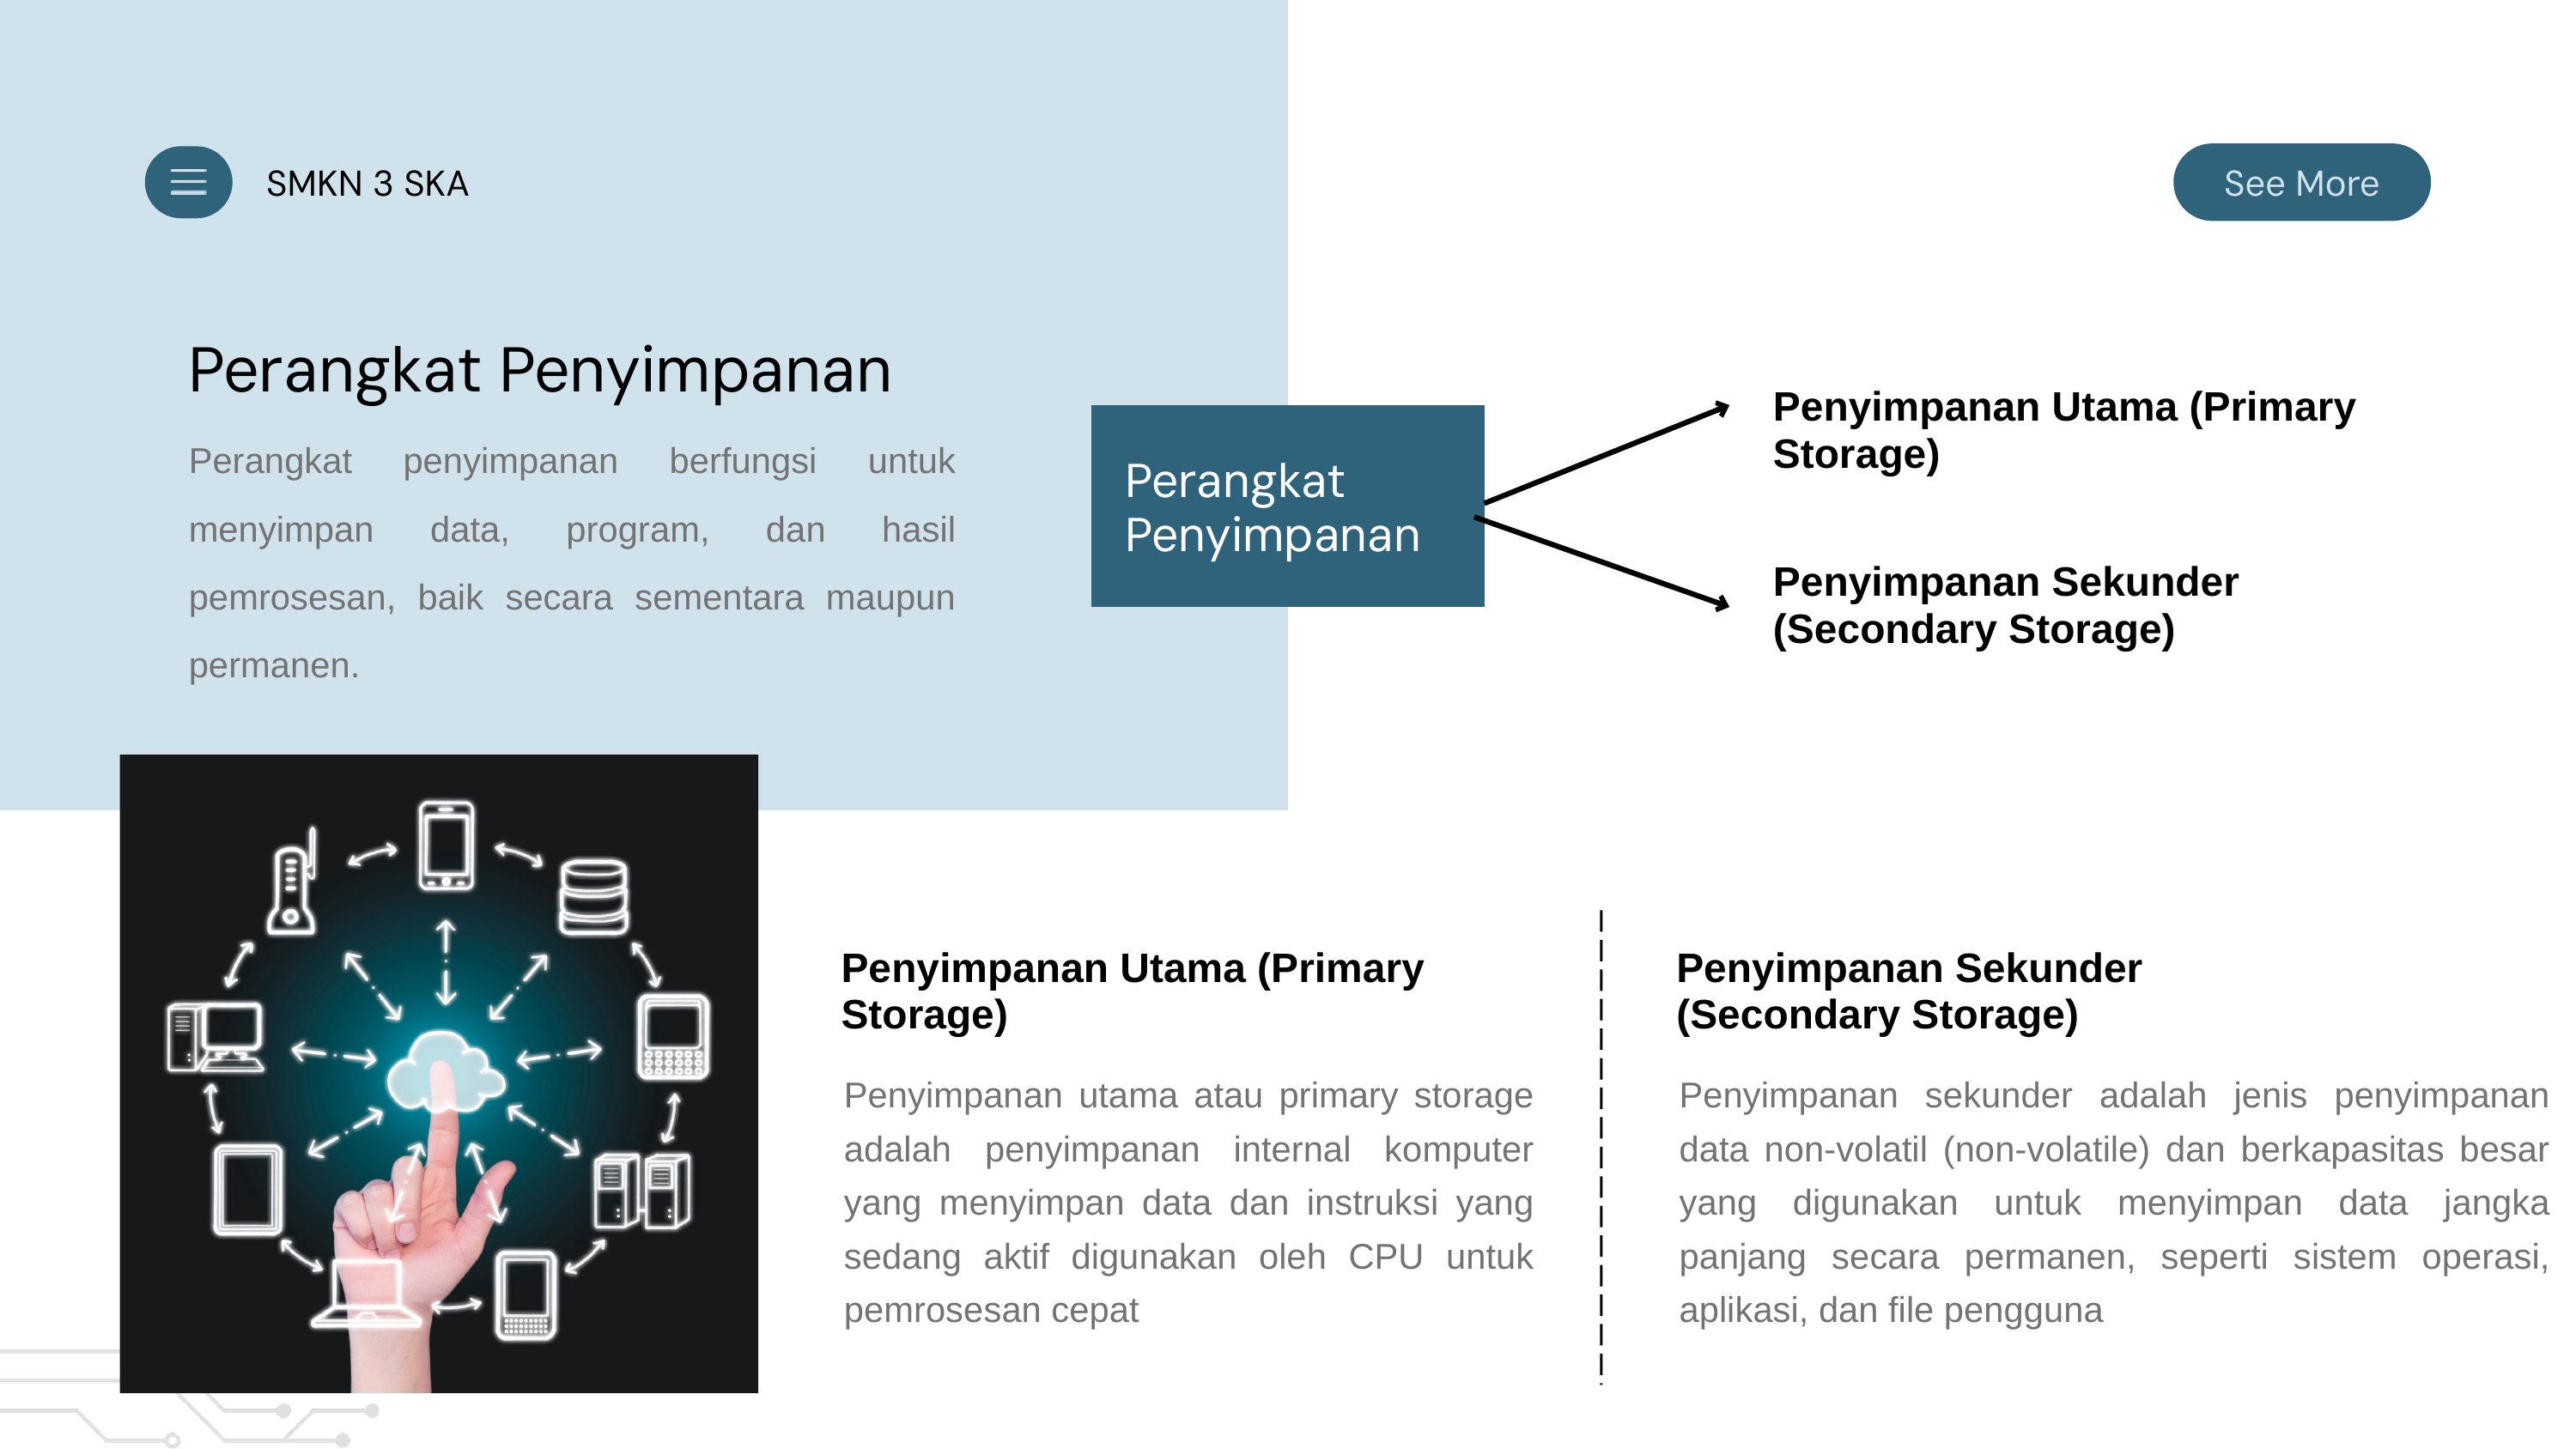

SMKN 3 SKA
See More

Perangkat Penyimpanan
Penyimpanan Utama (Primary Storage)

Perangkat Penyimpanan

Perangkat penyimpanan berfungsi untuk menyimpan data, program, dan hasil pemrosesan, baik secara sementara maupun permanen.

Penyimpanan Sekunder (Secondary Storage)

Penyimpanan Utama (Primary Storage)
Penyimpanan Sekunder (Secondary Storage)
Penyimpanan utama atau primary storage adalah penyimpanan internal komputer yang menyimpan data dan instruksi yang sedang aktif digunakan oleh CPU untuk pemrosesan cepat
Penyimpanan sekunder adalah jenis penyimpanan data non-volatil (non-volatile) dan berkapasitas besar yang digunakan untuk menyimpan data jangka panjang secara permanen, seperti sistem operasi, aplikasi, dan file pengguna